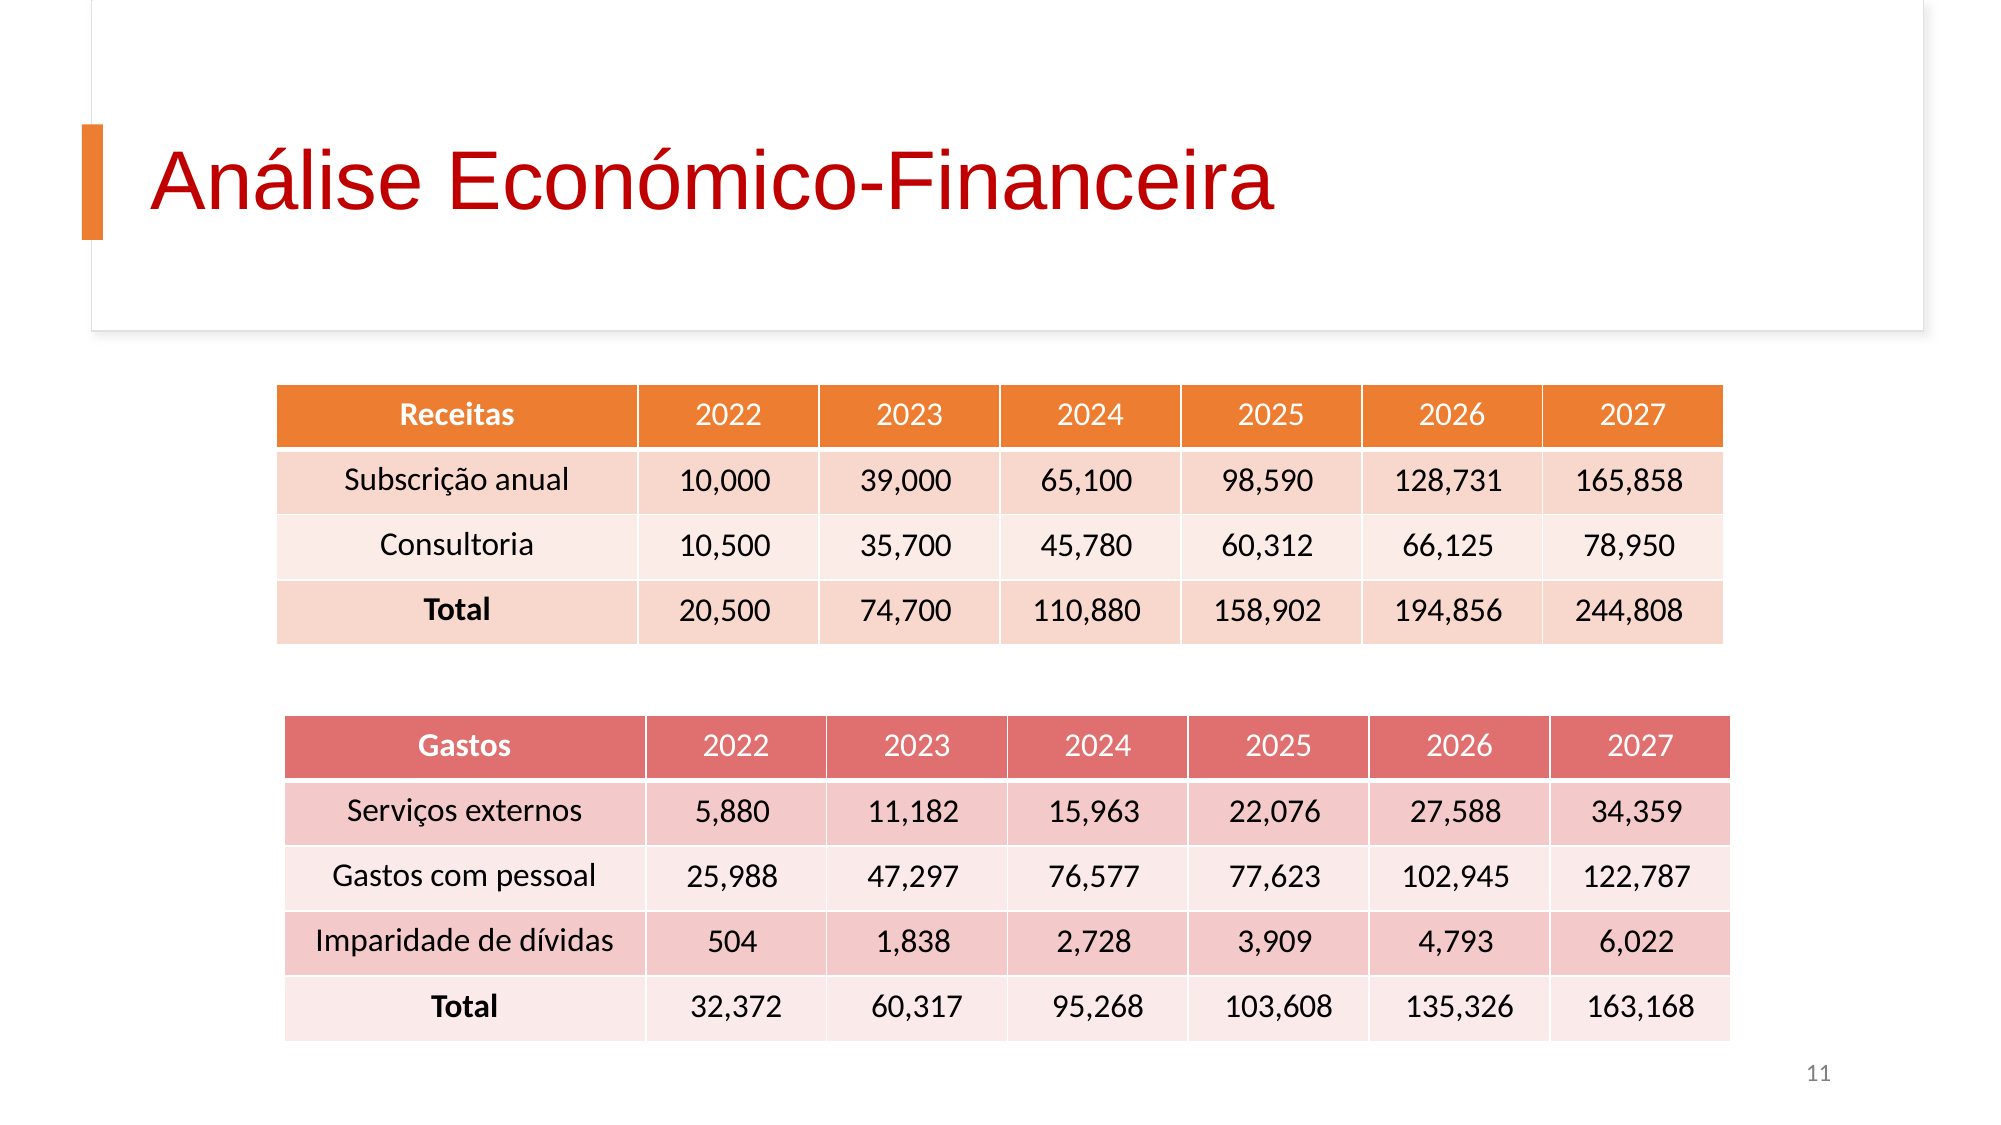

# Análise Económico-Financeira

| Receitas | 2022 | 2023 | 2024 | 2025 | 2026 | 2027 |
| --- | --- | --- | --- | --- | --- | --- |
| Subscrição anual | 10,000 | 39,000 | 65,100 | 98,590 | 128,731 | 165,858 |
| Consultoria | 10,500 | 35,700 | 45,780 | 60,312 | 66,125 | 78,950 |
| Total | 20,500 | 74,700 | 110,880 | 158,902 | 194,856 | 244,808 |
| Gastos | 2022 | 2023 | 2024 | 2025 | 2026 | 2027 |
| --- | --- | --- | --- | --- | --- | --- |
| Serviços externos | 5,880 | 11,182 | 15,963 | 22,076 | 27,588 | 34,359 |
| Gastos com pessoal | 25,988 | 47,297 | 76,577 | 77,623 | 102,945 | 122,787 |
| Imparidade de dívidas | 504 | 1,838 | 2,728 | 3,909 | 4,793 | 6,022 |
| Total | 32,372 | 60,317 | 95,268 | 103,608 | 135,326 | 163,168 |
11